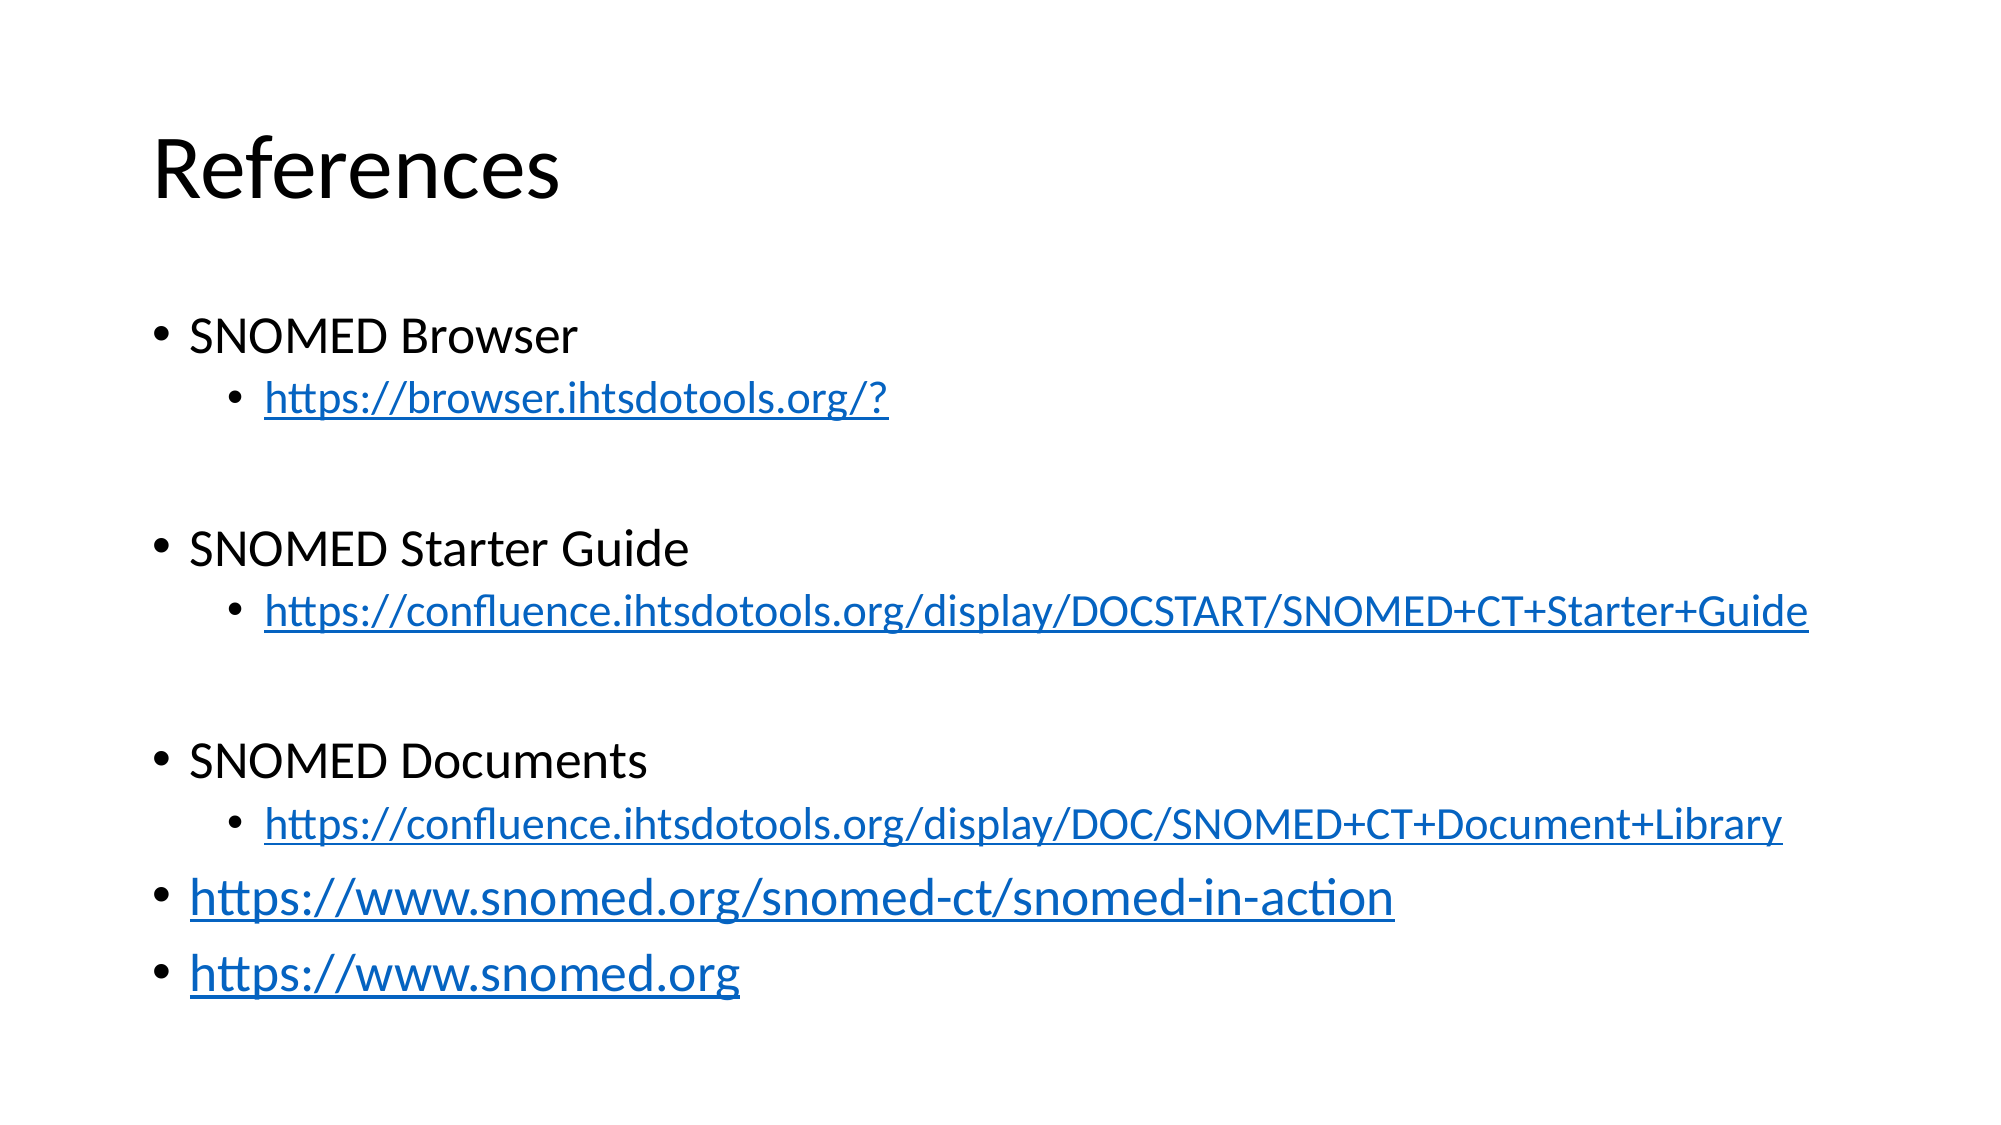

# References
SNOMED Browser
https://browser.ihtsdotools.org/?

SNOMED Starter Guide
https://confluence.ihtsdotools.org/display/DOCSTART/SNOMED+CT+Starter+Guide

SNOMED Documents
https://confluence.ihtsdotools.org/display/DOC/SNOMED+CT+Document+Library
https://www.snomed.org/snomed-ct/snomed-in-action
https://www.snomed.org